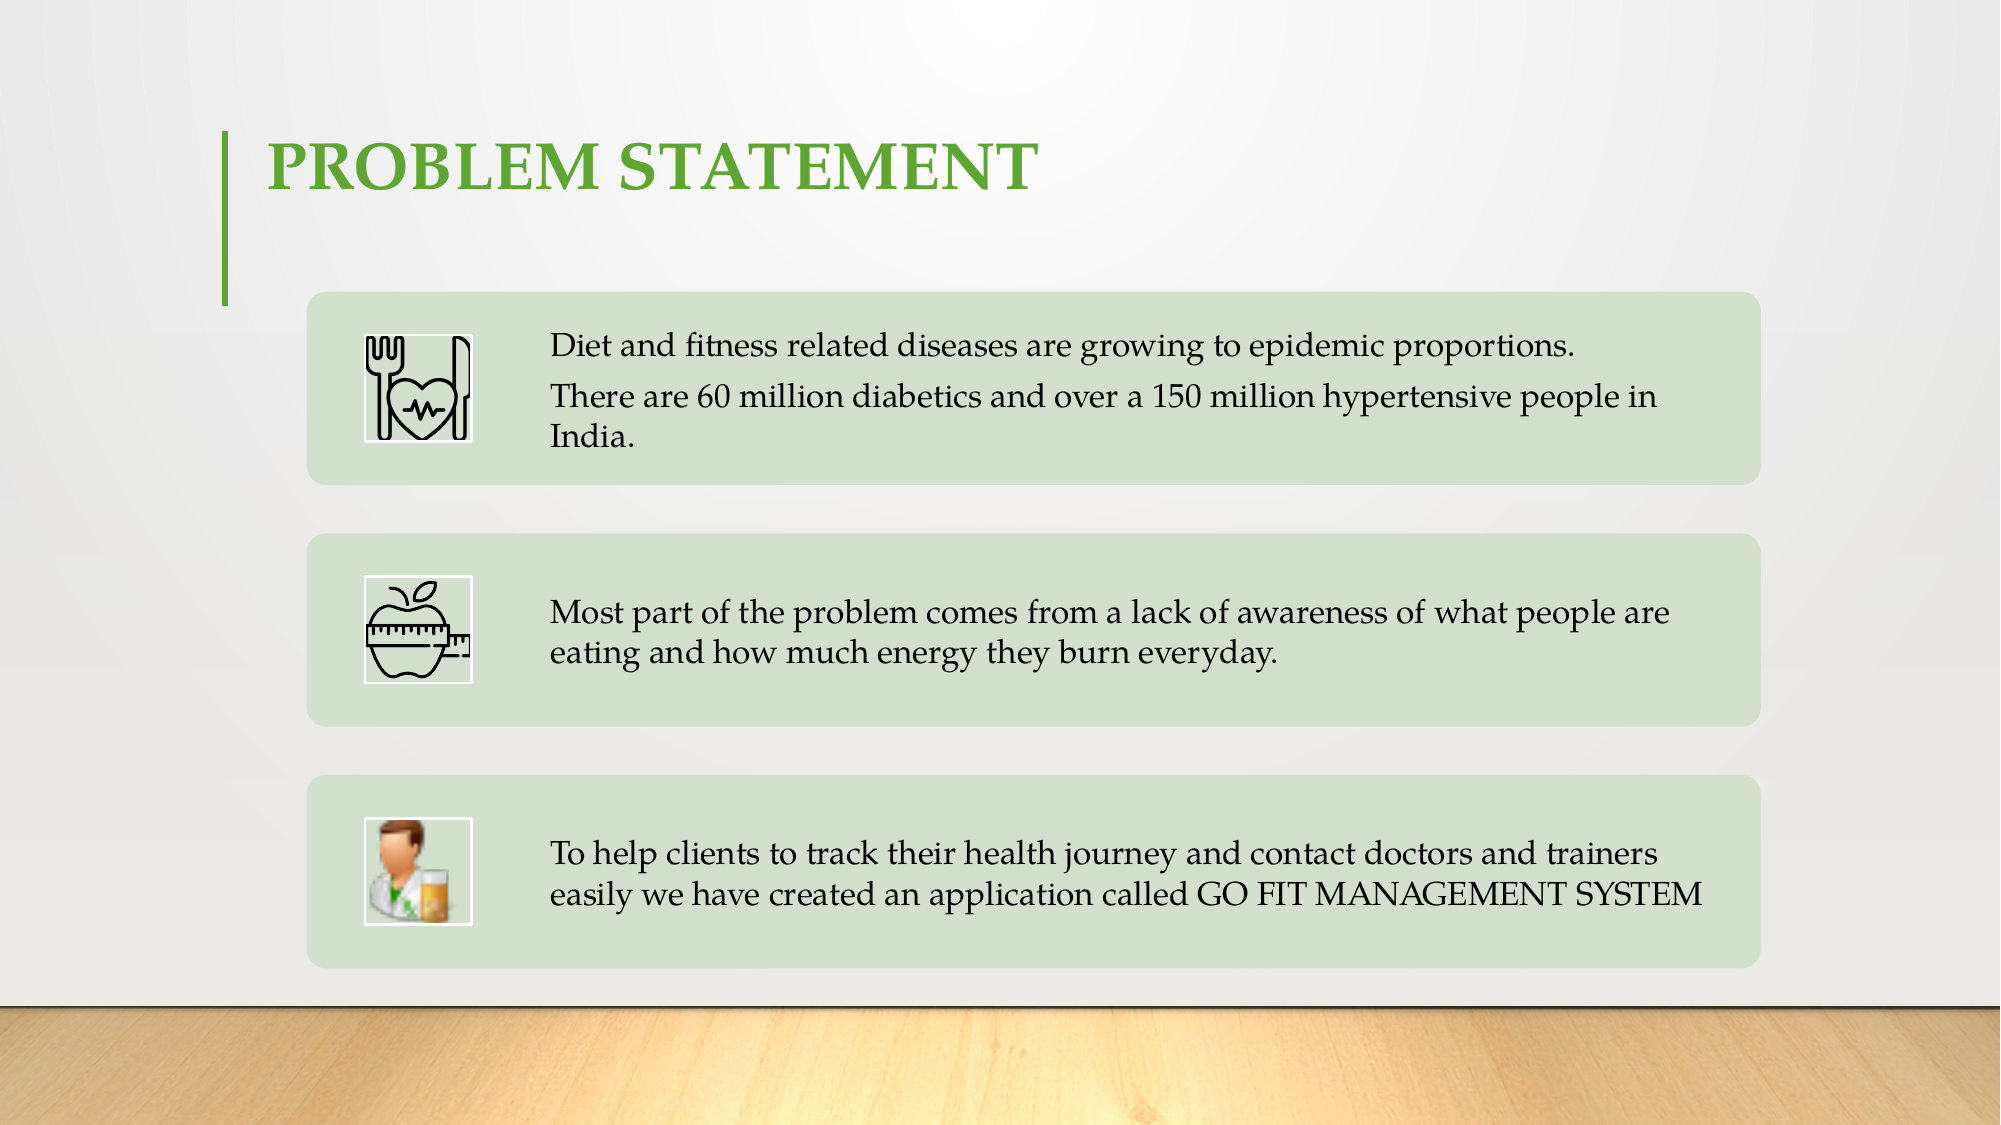

# PROBLEM STATEMENT
Diet and fitness related diseases are growing to epidemic proportions.
There are 60 million diabetics and over a 150 million hypertensive people in India.
Most part of the problem comes from a lack of awareness of what people are eating and how much energy they burn everyday.
To help clients to track their health journey and contact doctors and trainers easily we have created an application called GO FIT MANAGEMENT SYSTEM